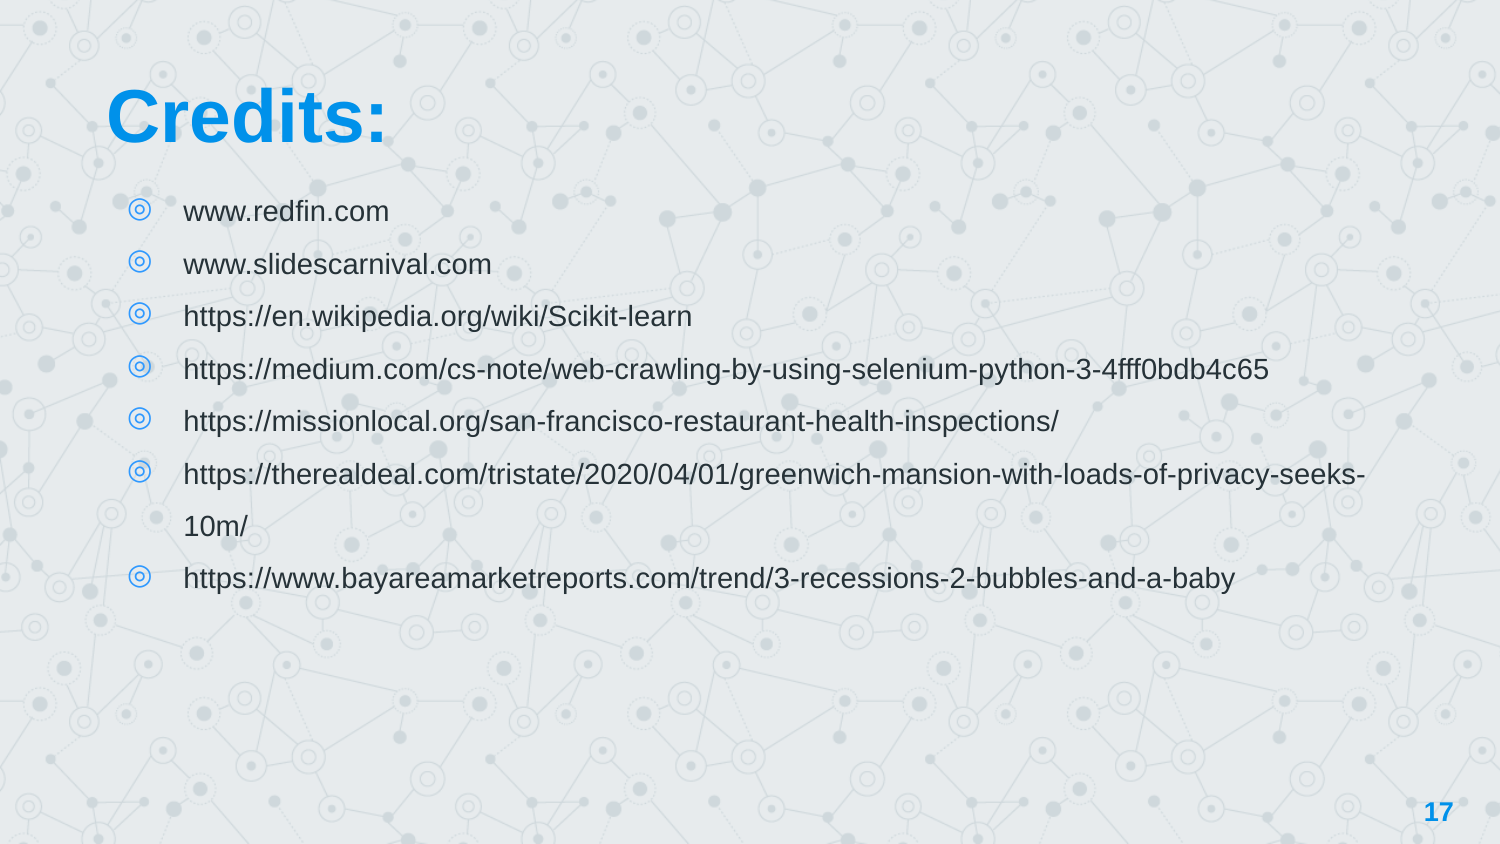

Credits:
www.redfin.com
www.slidescarnival.com
https://en.wikipedia.org/wiki/Scikit-learn
https://medium.com/cs-note/web-crawling-by-using-selenium-python-3-4fff0bdb4c65
https://missionlocal.org/san-francisco-restaurant-health-inspections/
https://therealdeal.com/tristate/2020/04/01/greenwich-mansion-with-loads-of-privacy-seeks-10m/
https://www.bayareamarketreports.com/trend/3-recessions-2-bubbles-and-a-baby

17